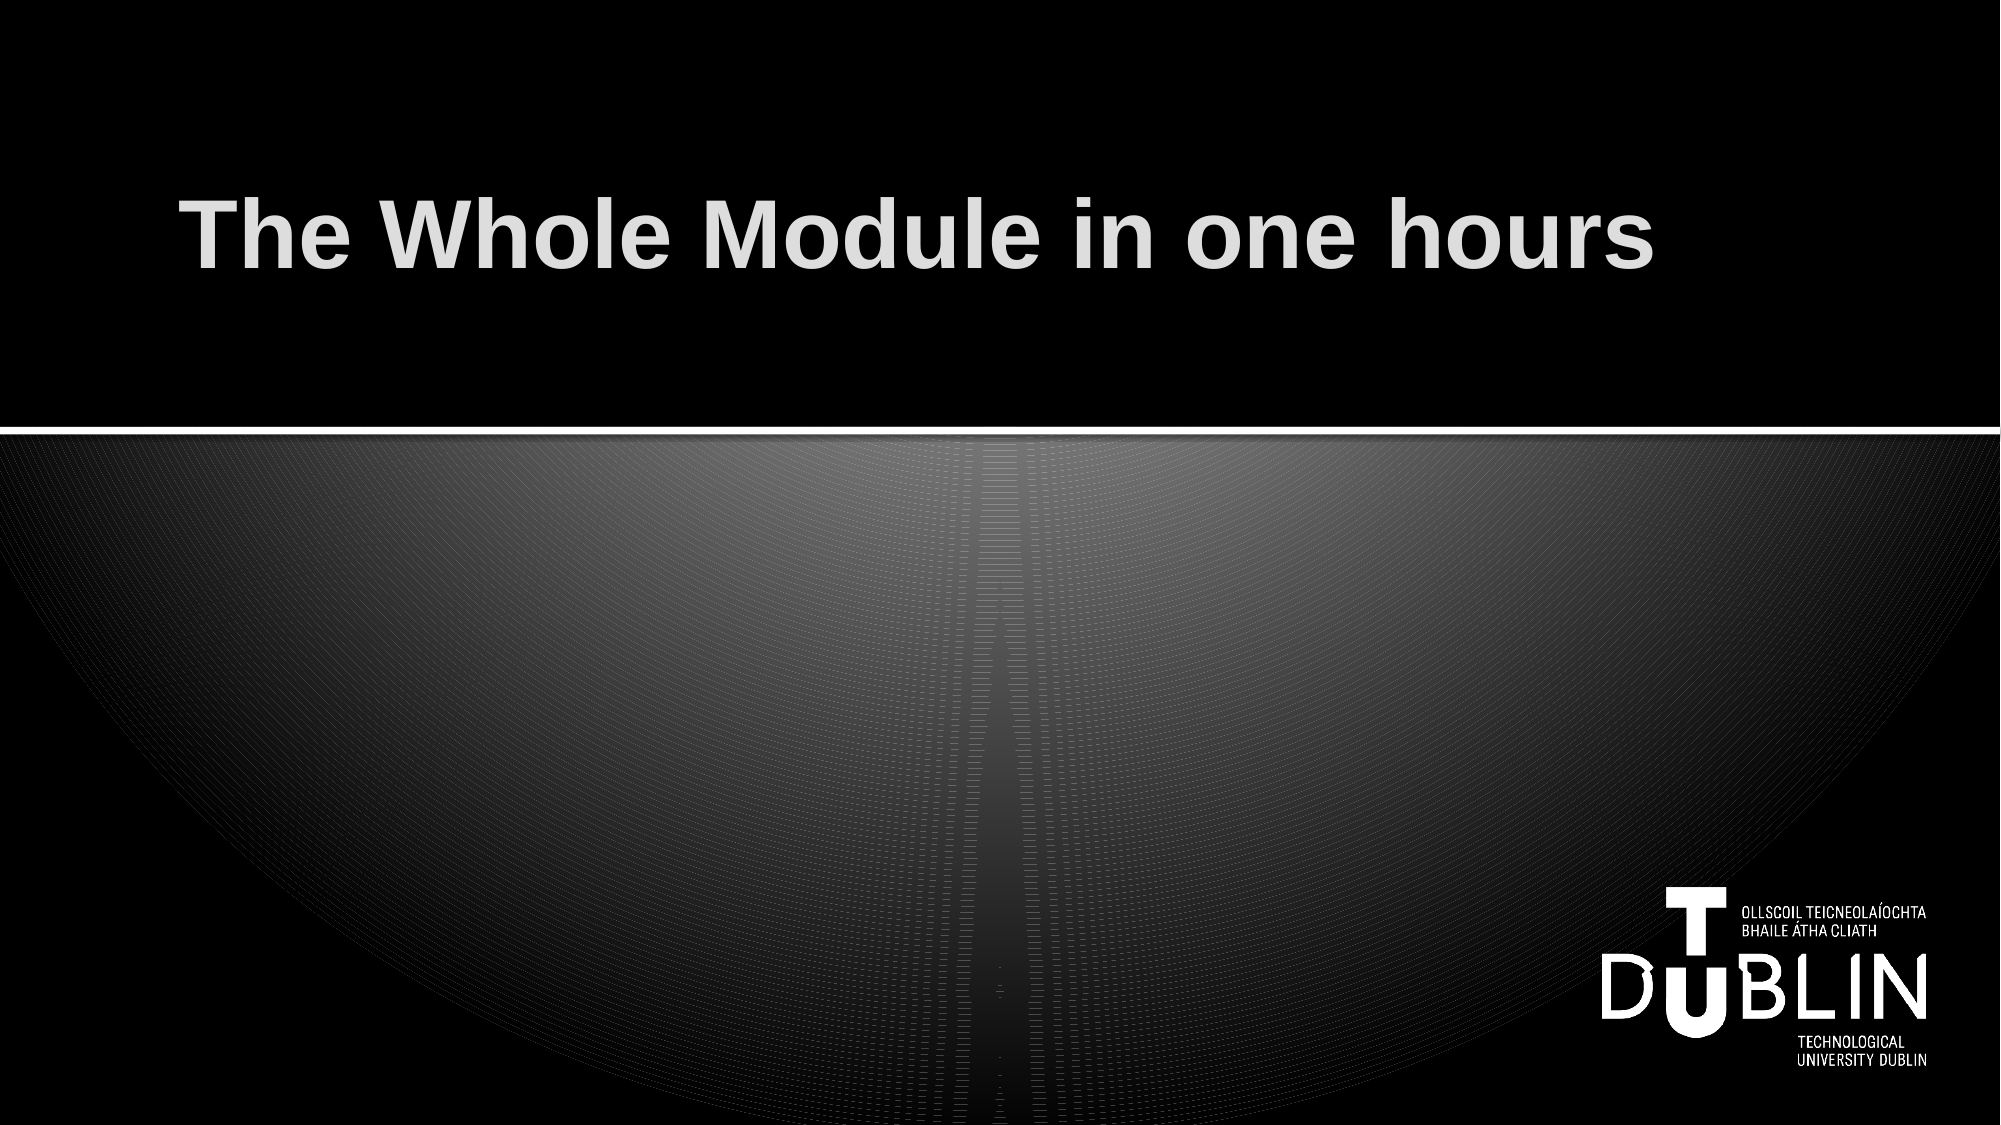

# The Whole Module in one hours